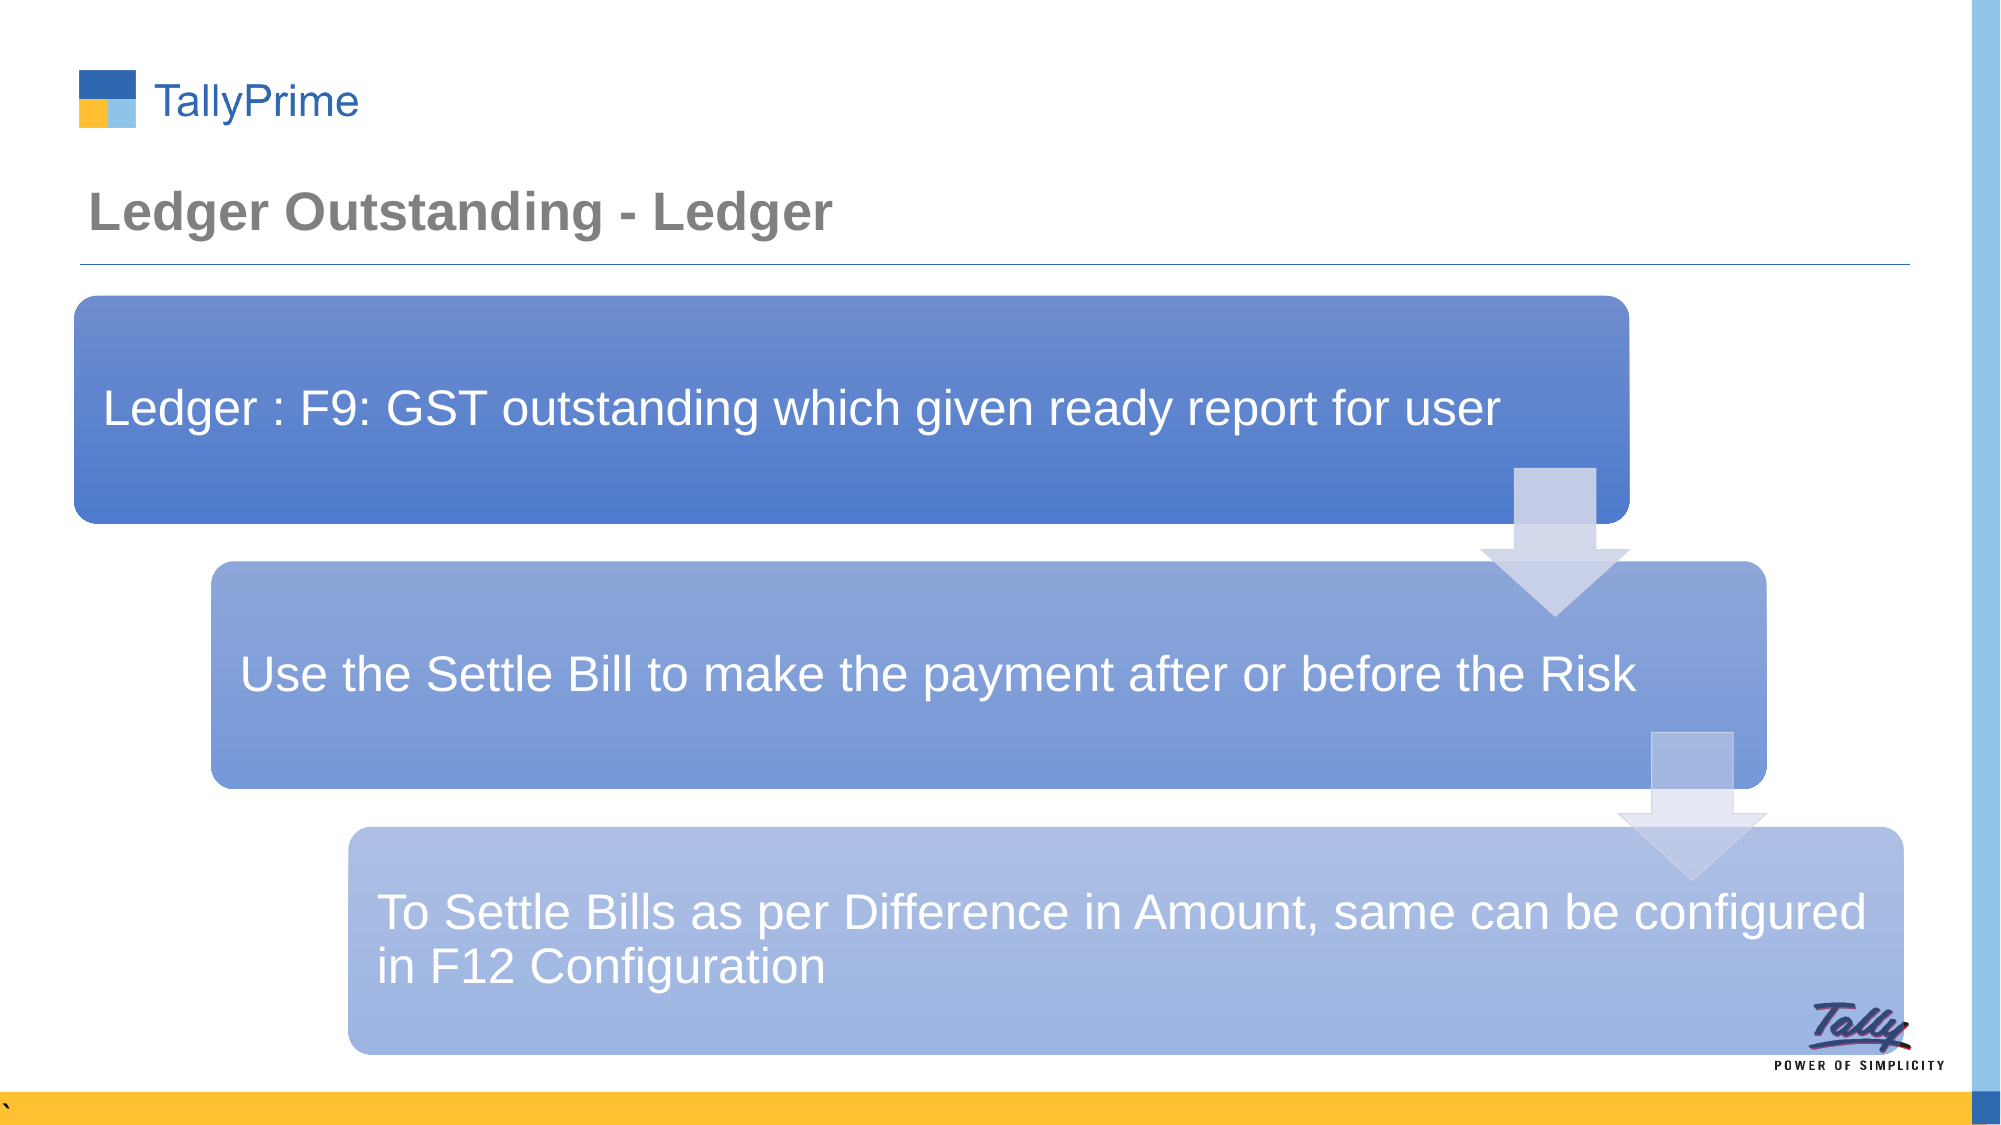

# Ledger Outstanding - Ledger
Ledger : F9: GST outstanding which given ready report for user
Use the Settle Bill to make the payment after or before the Risk
To Settle Bills as per Difference in Amount, same can be configured in F12 Configuration